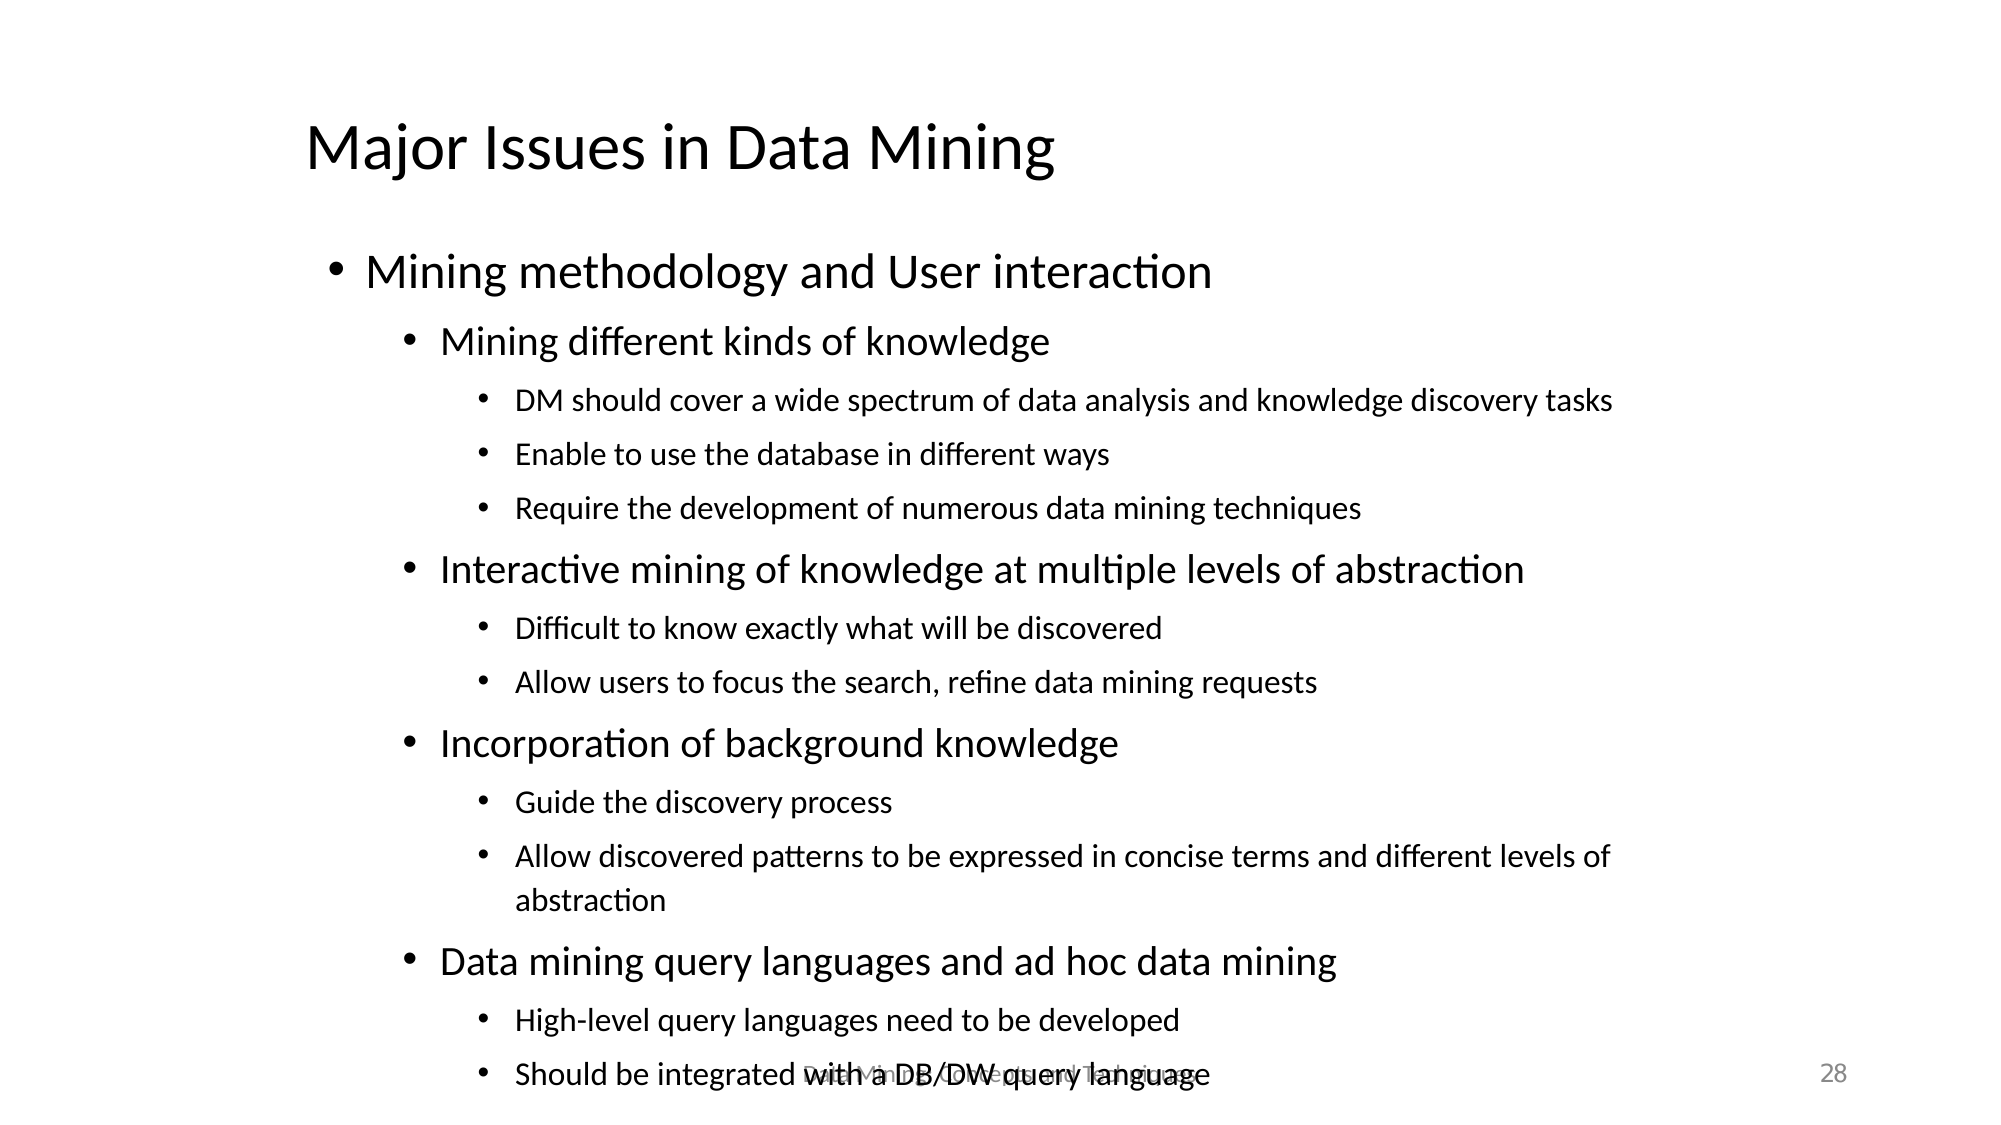

# Major Issues in Data Mining
Mining methodology and User interaction
Mining different kinds of knowledge
DM should cover a wide spectrum of data analysis and knowledge discovery tasks
Enable to use the database in different ways
Require the development of numerous data mining techniques
Interactive mining of knowledge at multiple levels of abstraction
Difficult to know exactly what will be discovered
Allow users to focus the search, refine data mining requests
Incorporation of background knowledge
Guide the discovery process
Allow discovered patterns to be expressed in concise terms and different levels of abstraction
Data mining query languages and ad hoc data mining
High-level query languages need to be developed
Should be integrated with a DB/DW query language
Data Mining: Concepts and Techniques
28